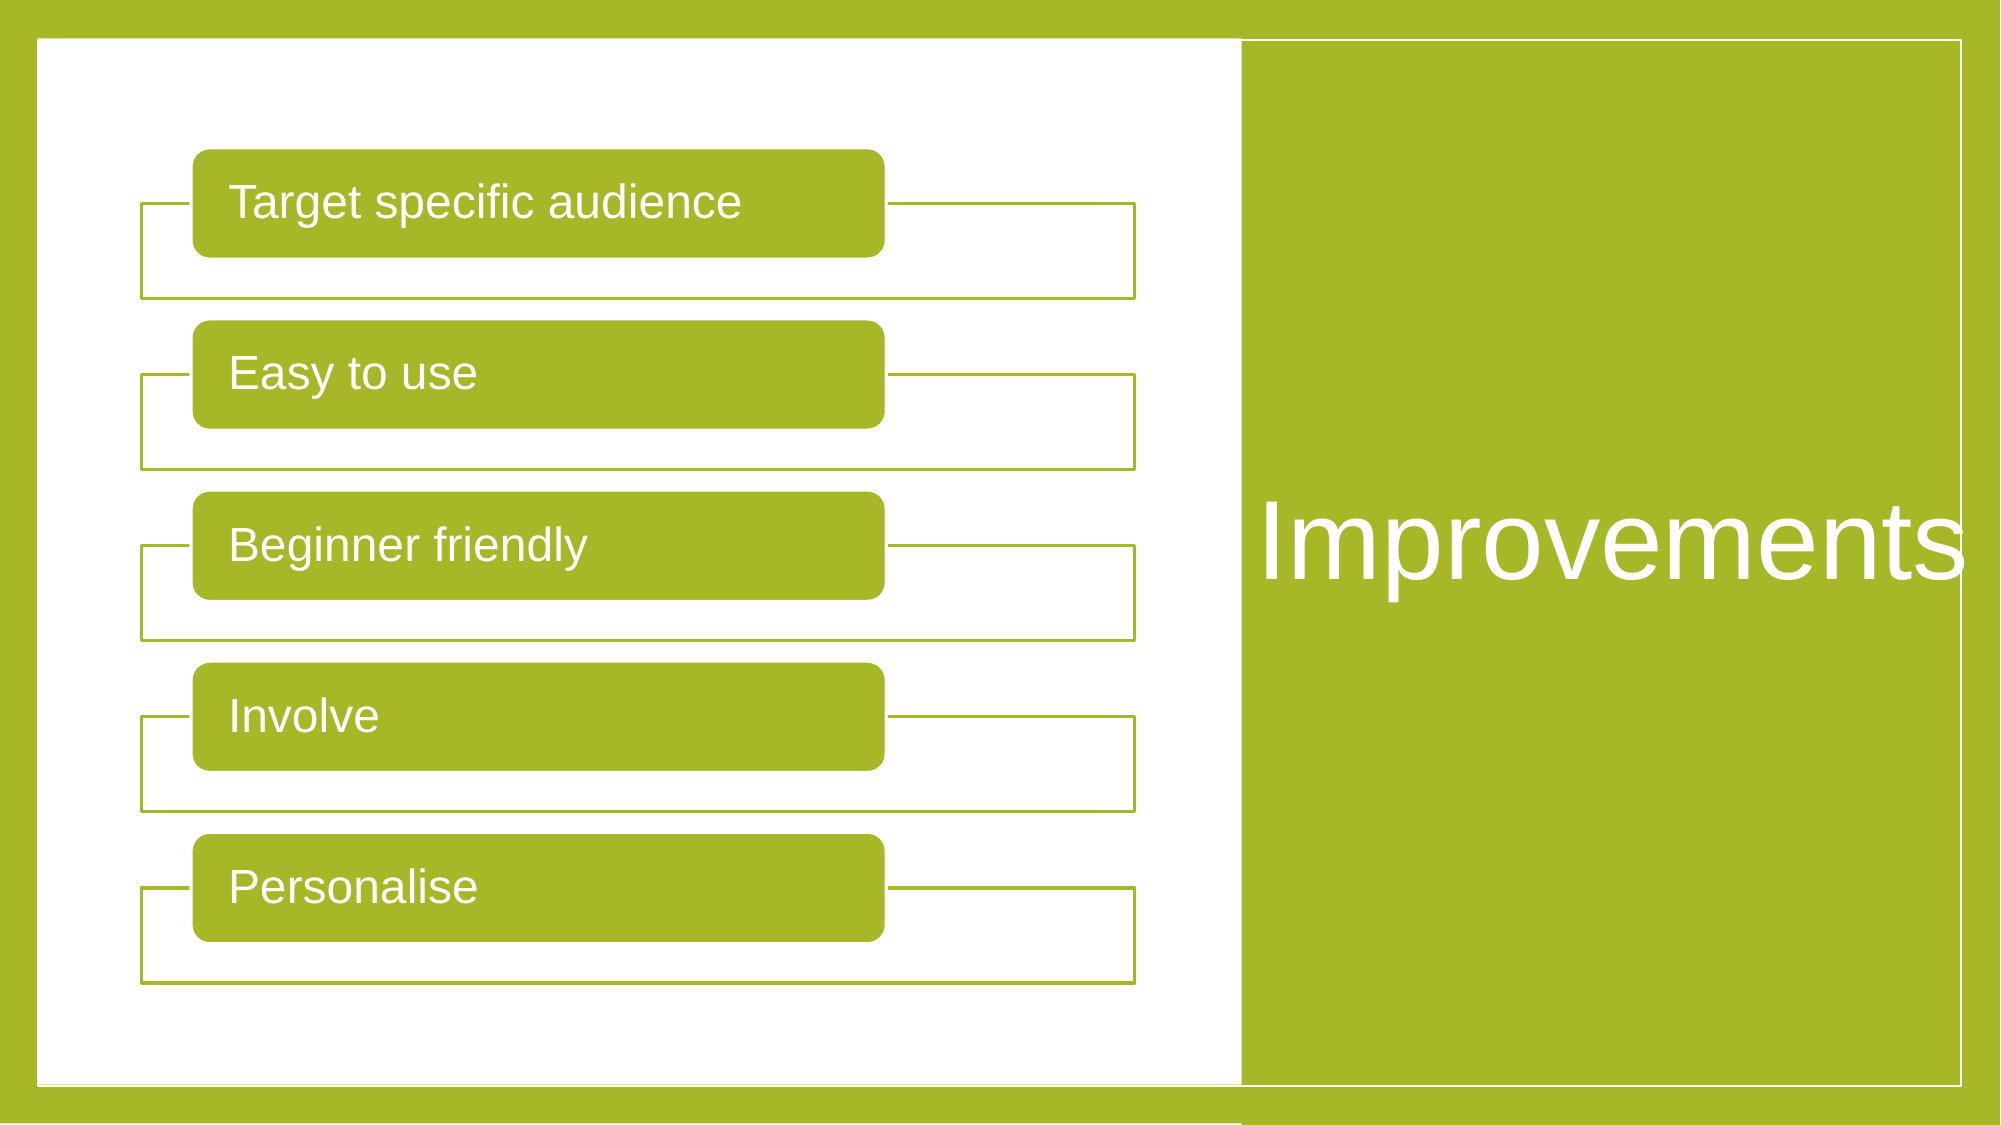

# Improvements
Target specific audience
Easy to use
Beginner friendly
Involve
Personalise